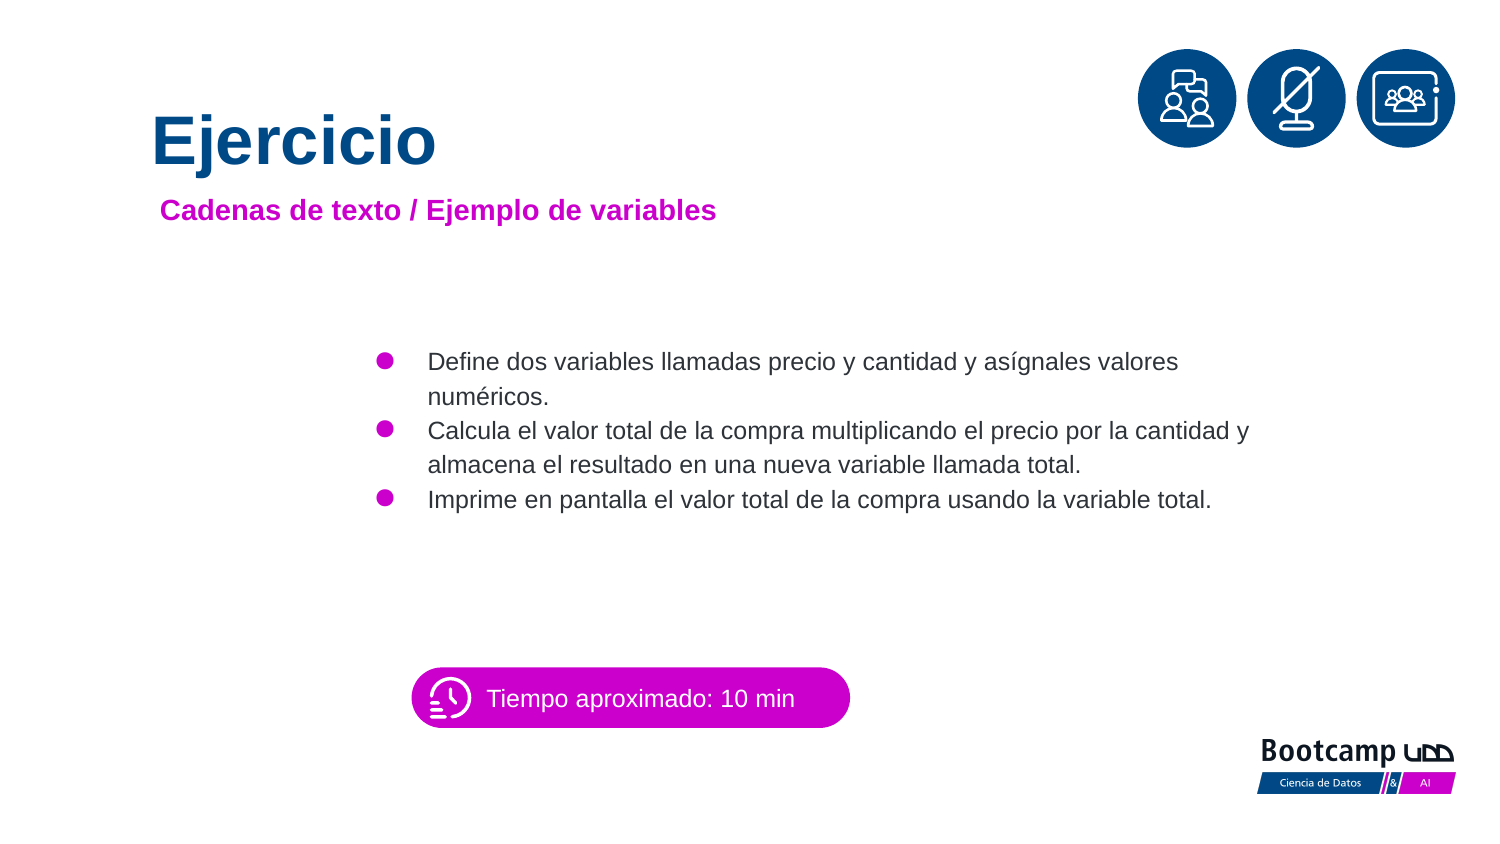

Ejercicio
Cadenas de texto / Ejemplo de variables
Define dos variables llamadas precio y cantidad y asígnales valores numéricos.
Calcula el valor total de la compra multiplicando el precio por la cantidad y almacena el resultado en una nueva variable llamada total.
Imprime en pantalla el valor total de la compra usando la variable total.

Tiempo aproximado: 10 min